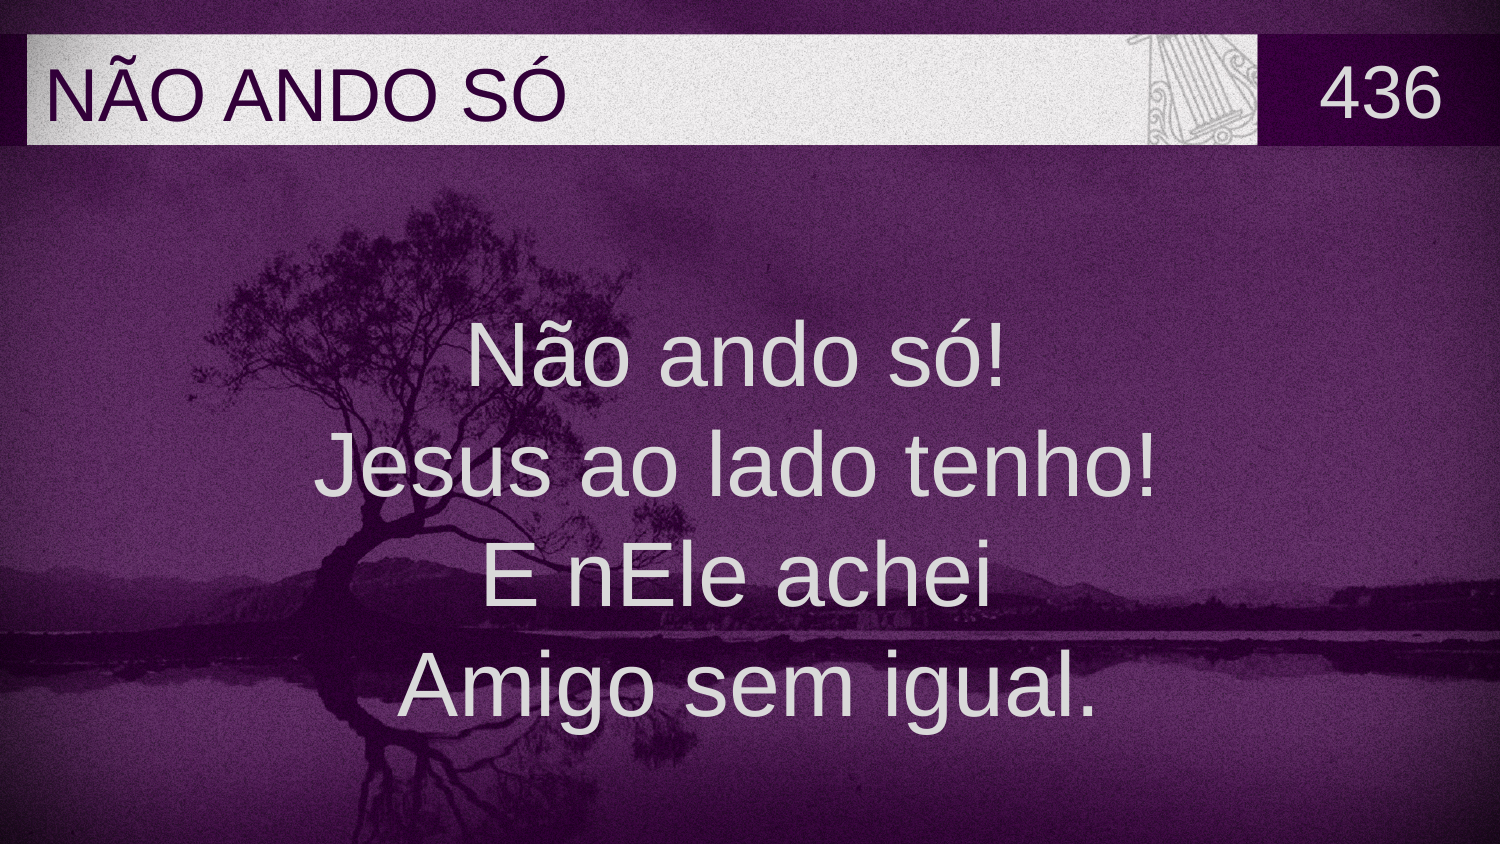

# NÃO ANDO SÓ
436
Não ando só!
Jesus ao lado tenho!
E nEle achei
Amigo sem igual.